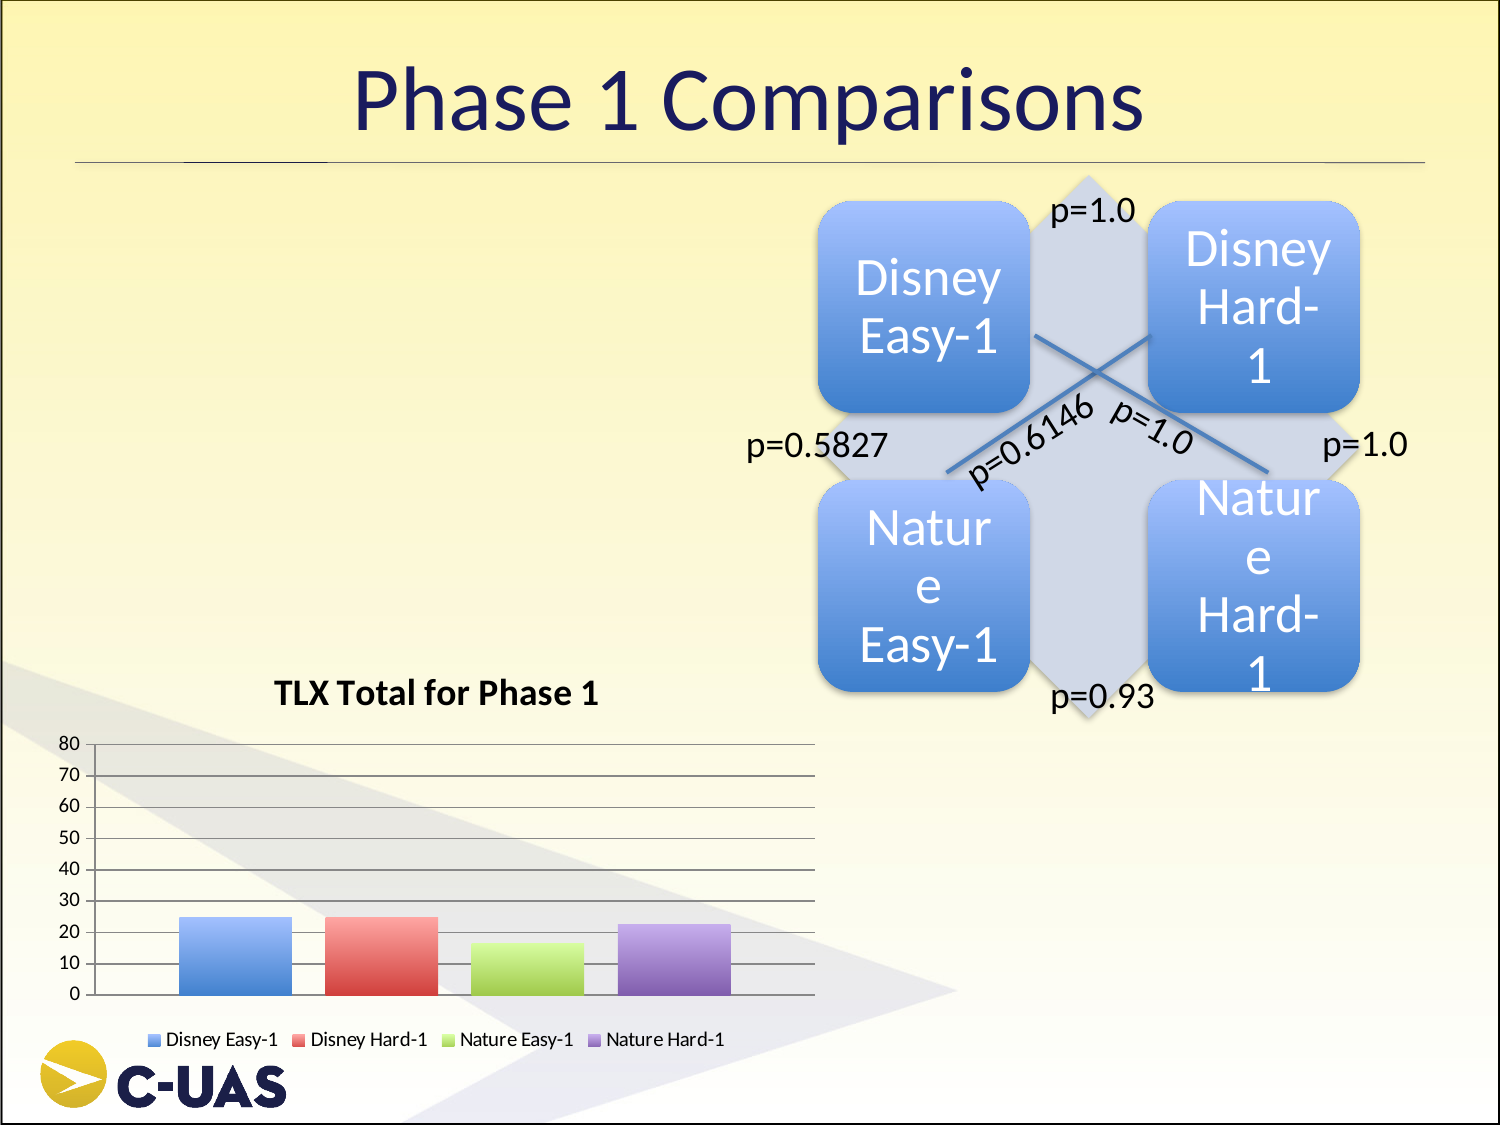

# Phase 1 Comparisons
Disney Easy-1
Disney Hard-1
Nature Easy-1
Nature Hard-1
p=1.0
p=1.0
p=0.6146
p=1.0
p=0.5827

### Chart: TLX Total for Phase 1

| Category | Disney Easy-1 | Disney Hard-1 | Nature Easy-1 | Nature Hard-1 |
|---|---|---|---|---|
p=0.93